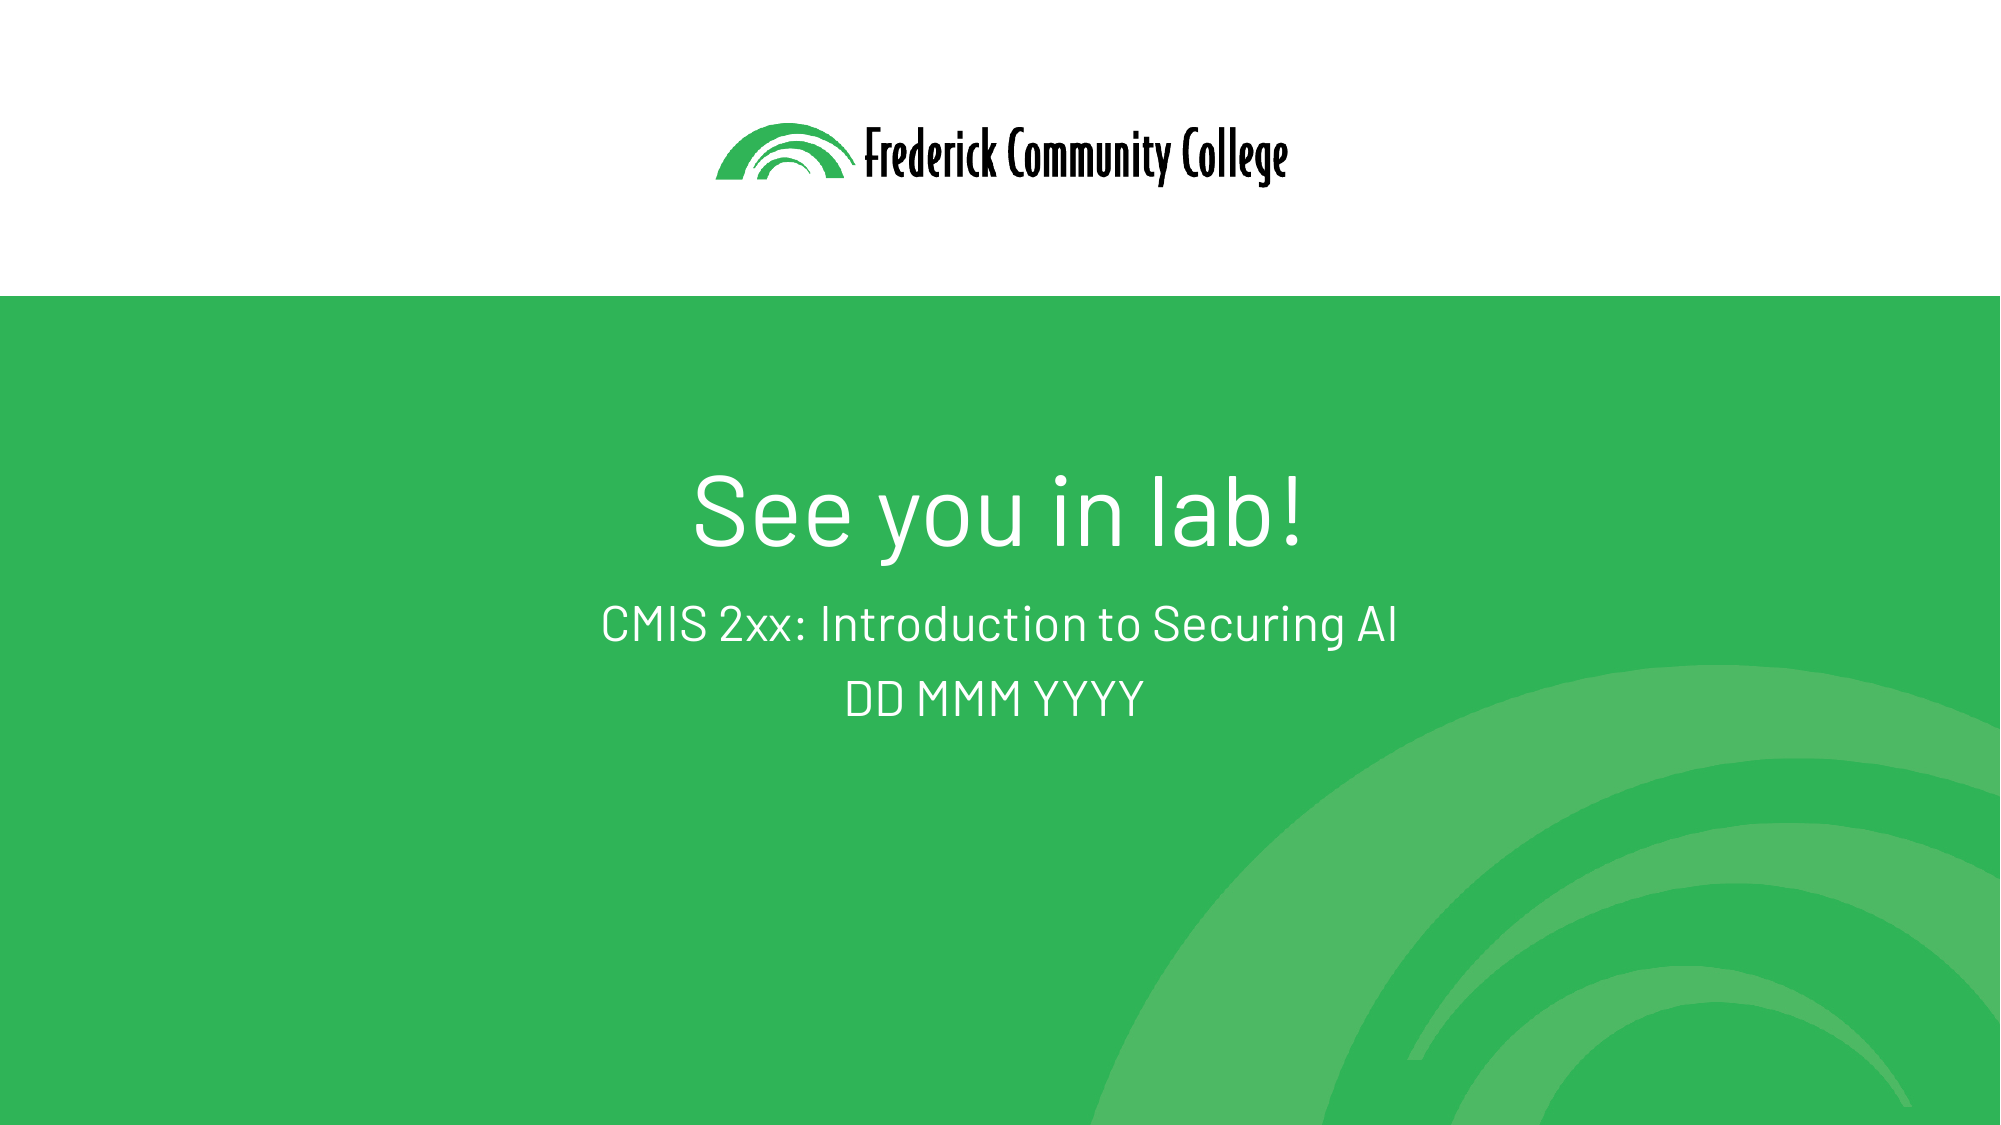

# See you in lab!
CMIS 2xx: Introduction to Securing AI
DD MMM YYYY